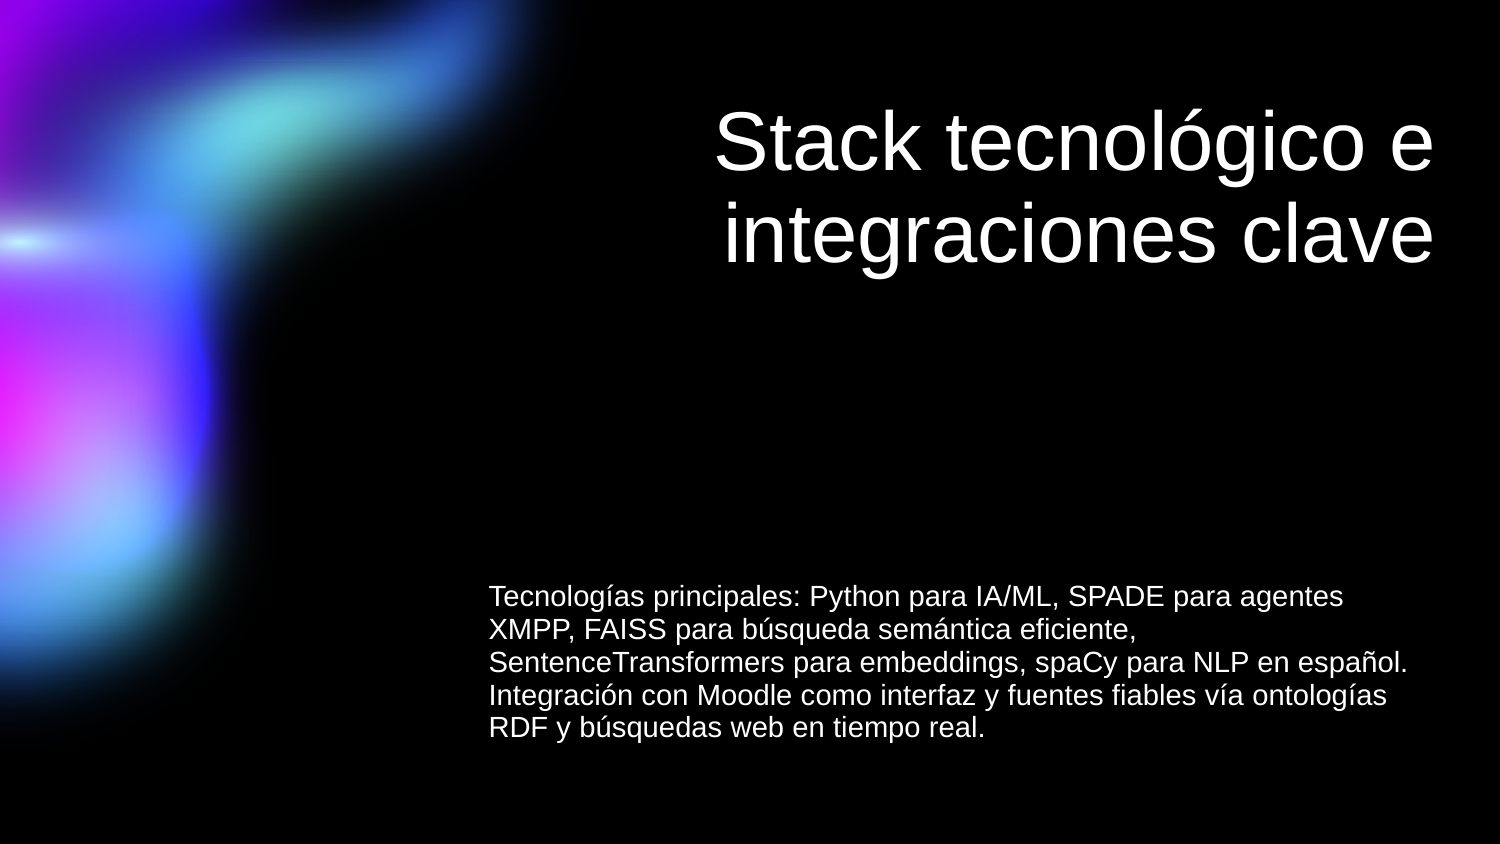

# Stack tecnológico e integraciones clave
Tecnologías principales: Python para IA/ML, SPADE para agentes XMPP, FAISS para búsqueda semántica eficiente, SentenceTransformers para embeddings, spaCy para NLP en español. Integración con Moodle como interfaz y fuentes fiables vía ontologías RDF y búsquedas web en tiempo real.